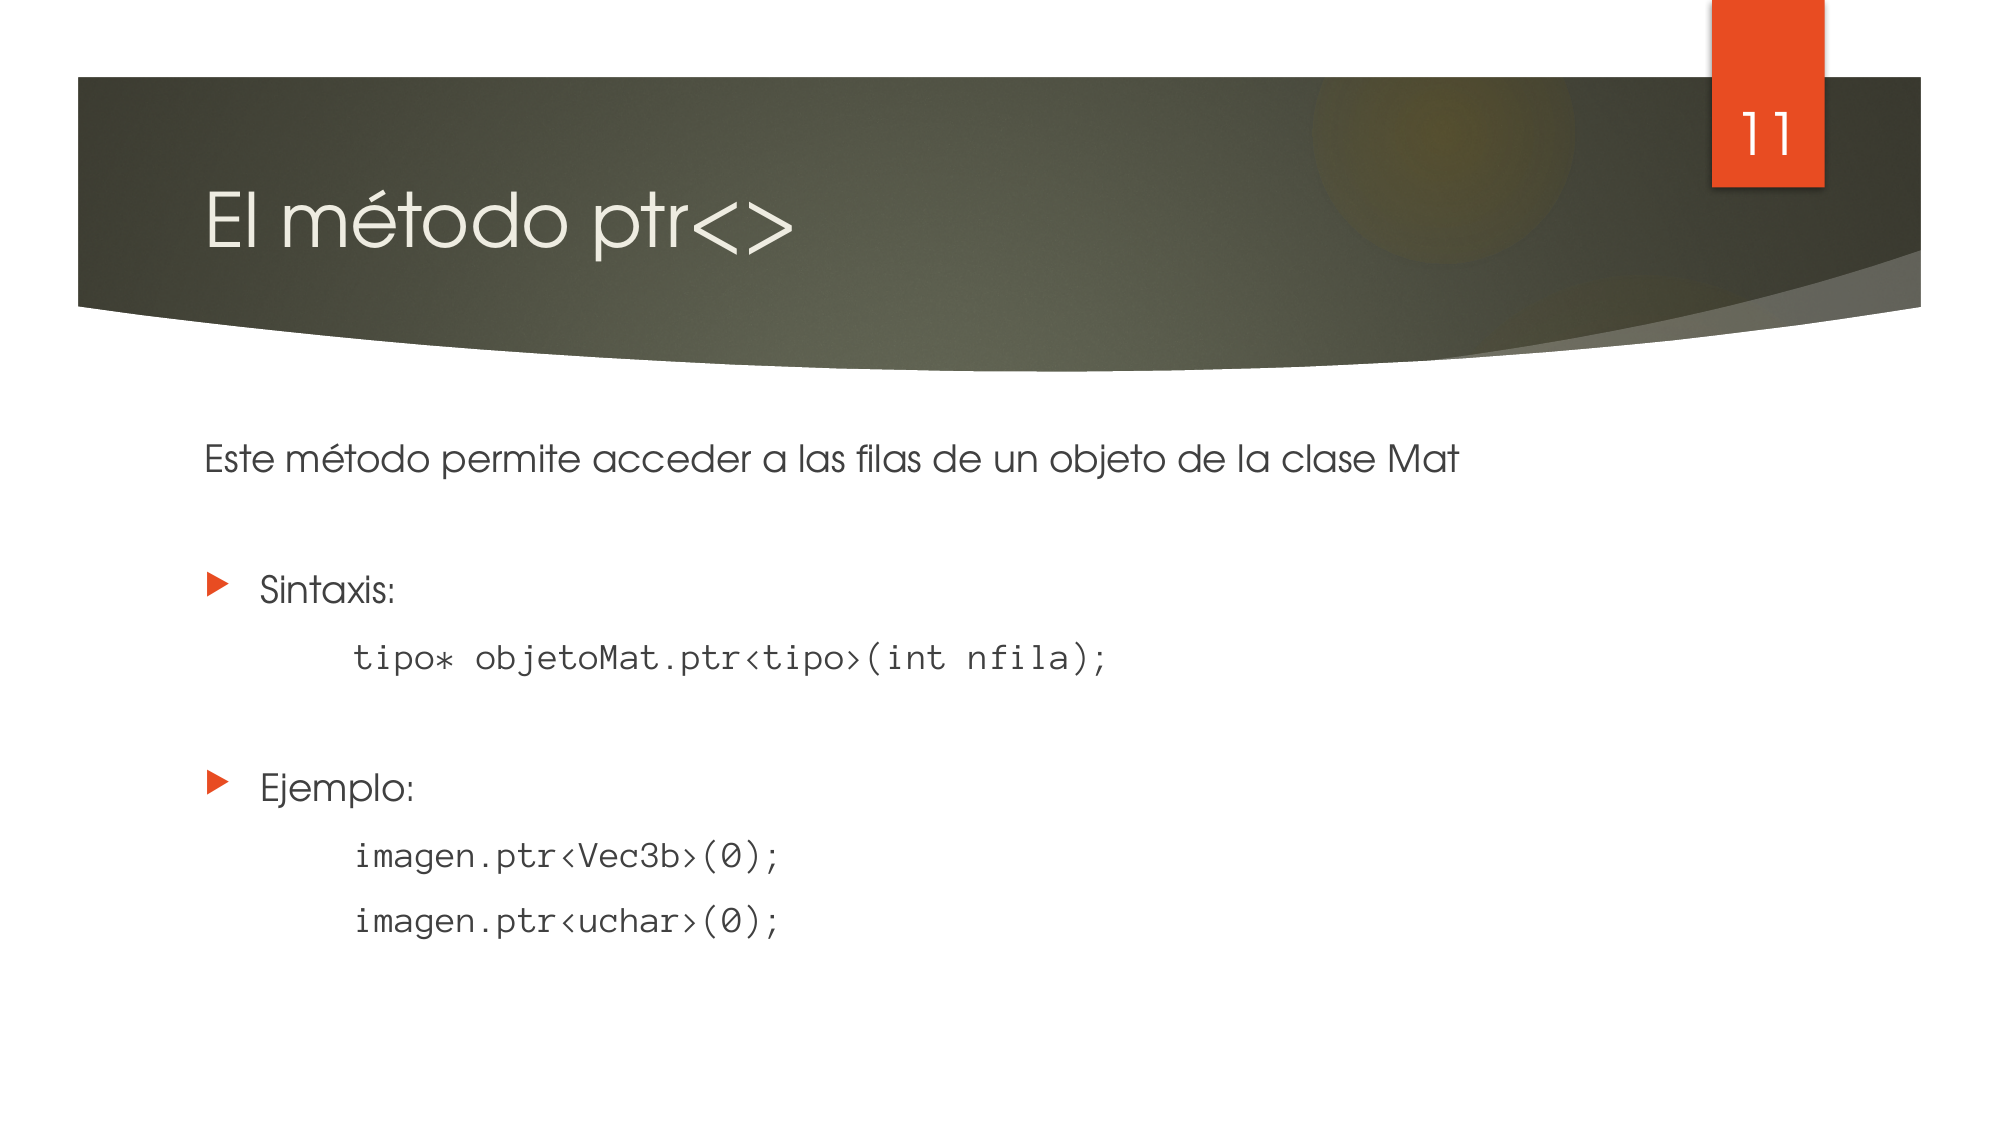

11
# El método ptr<>
Este método permite acceder a las filas de un objeto de la clase Mat

Sintaxis:
	tipo* objetoMat.ptr<tipo>(int nfila);

Ejemplo:
 	imagen.ptr<Vec3b>(0);
	imagen.ptr<uchar>(0);